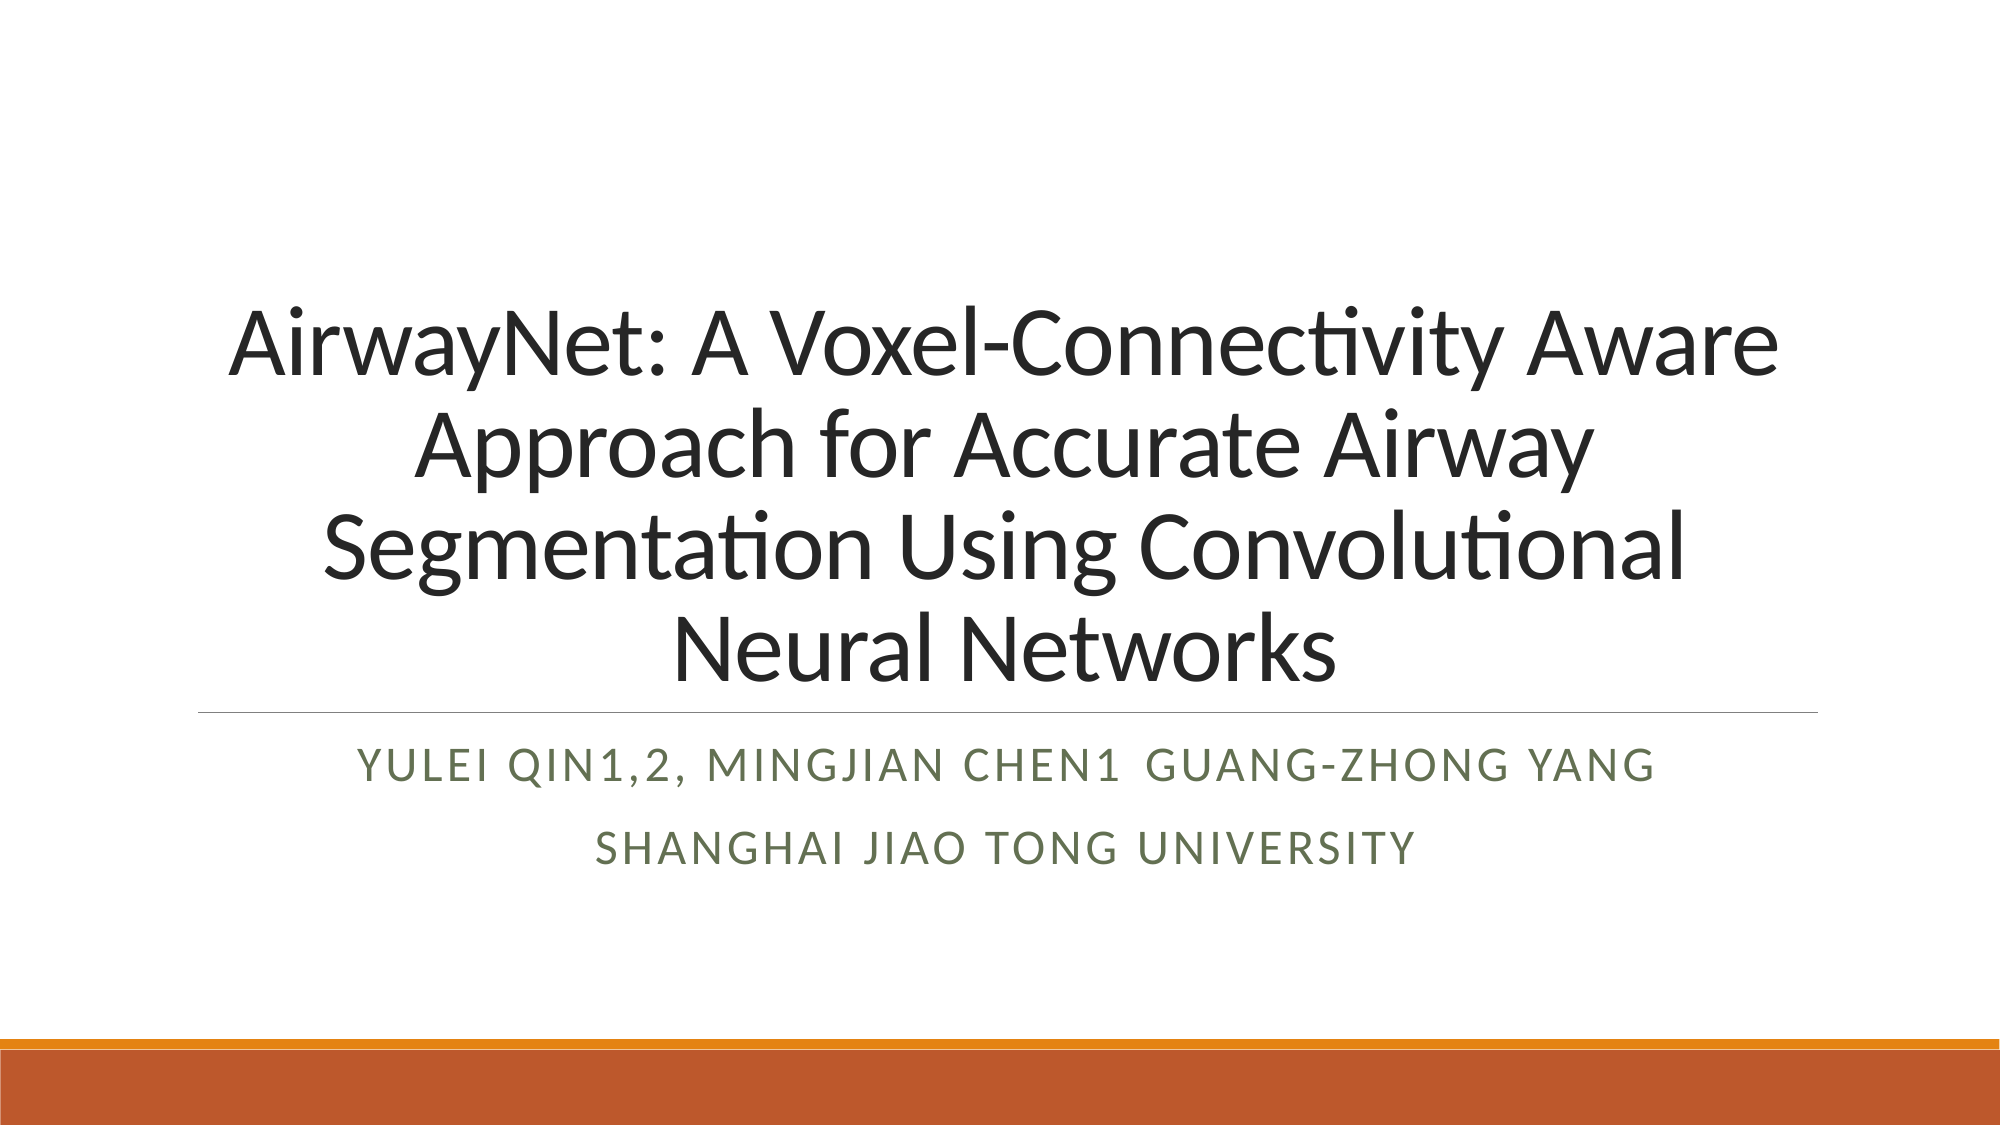

# ﻿AirwayNet: A Voxel-Connectivity Aware Approach for Accurate Airway Segmentation Using Convolutional Neural Networks
﻿ ﻿Yulei Qin1,2, Mingjian Chen1 ﻿Guang-Zhong Yang ﻿
Shanghai Jiao Tong University